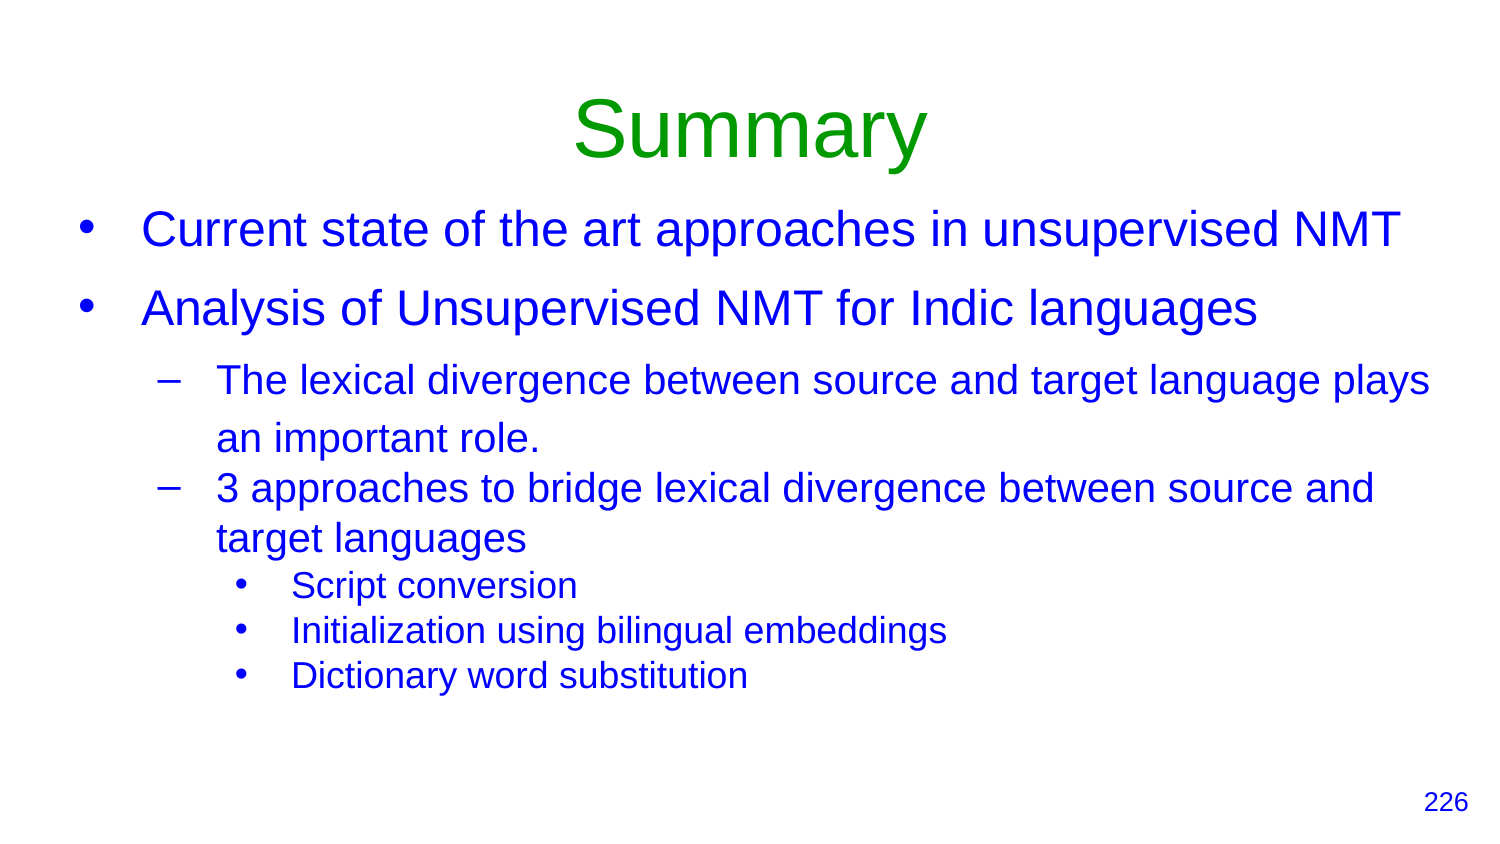

# Summary
Current state of the art approaches in unsupervised NMT
Analysis of Unsupervised NMT for Indic languages
The lexical divergence between source and target language plays an important role.
3 approaches to bridge lexical divergence between source and target languages
Script conversion
Initialization using bilingual embeddings
Dictionary word substitution
226